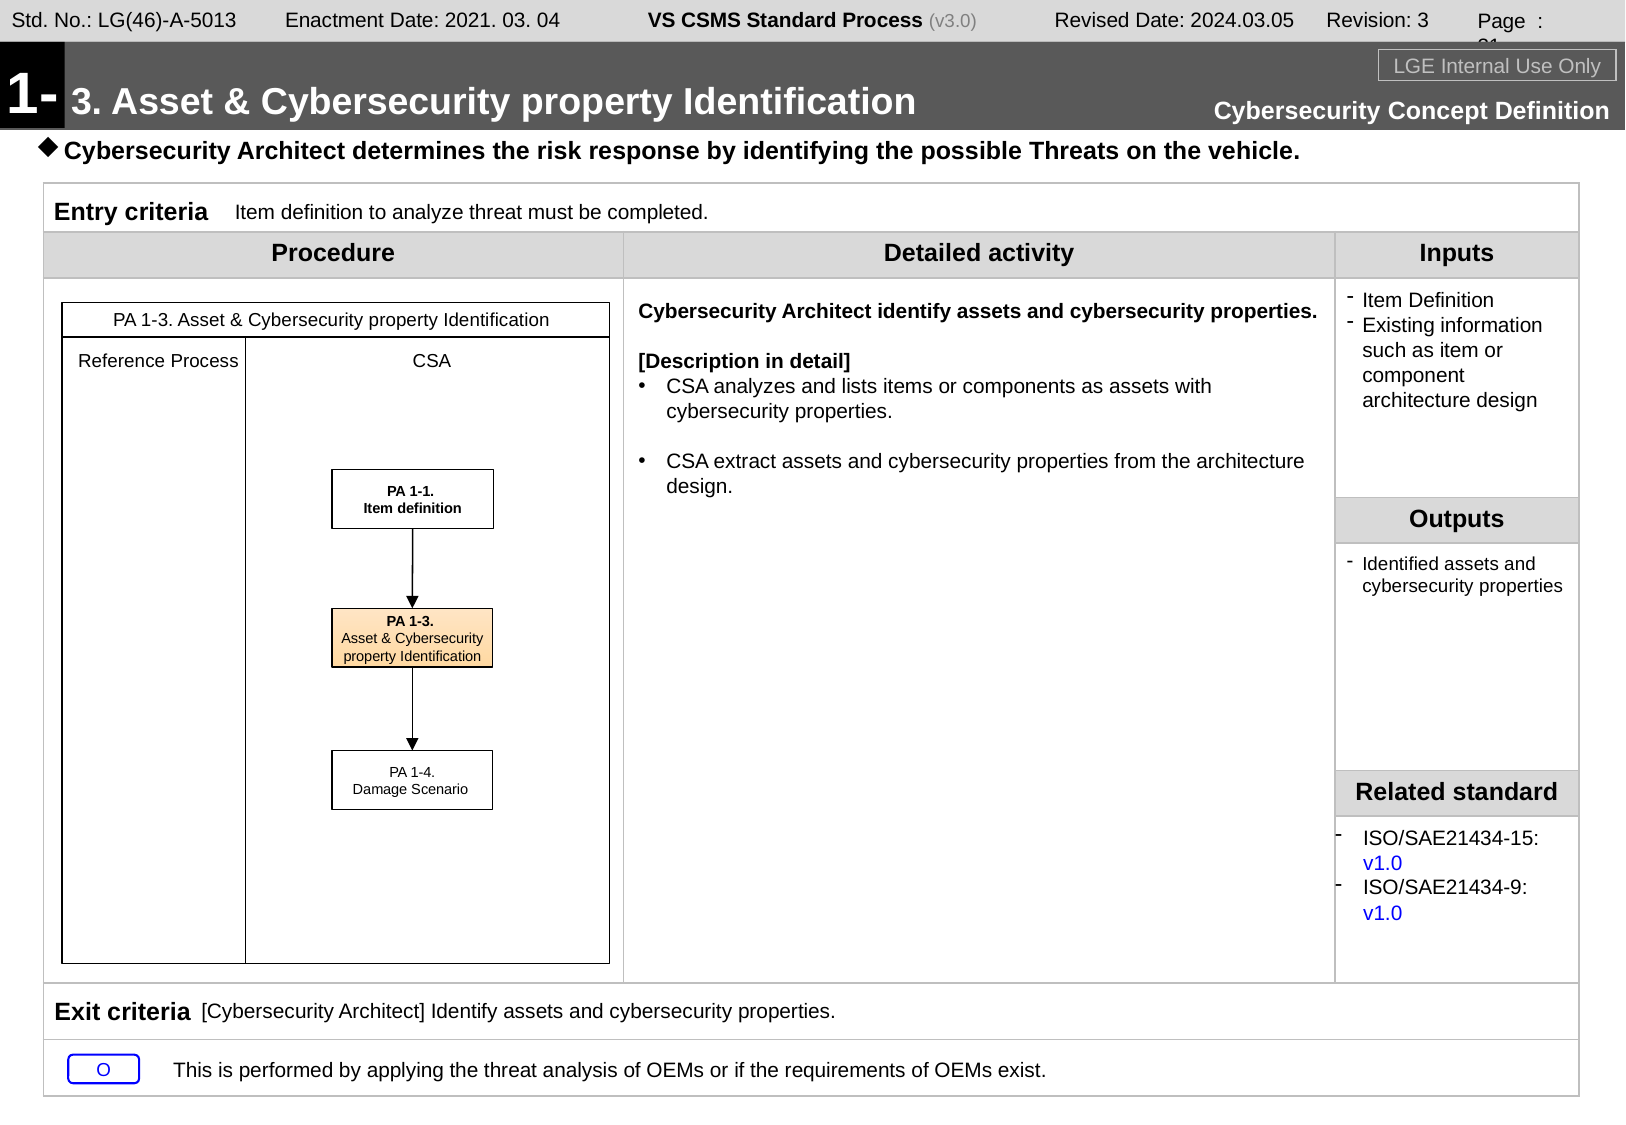

Page  :  31
1-
#
m
3. Asset & Cybersecurity property Identification
LGE Internal Use Only
Cybersecurity Concept Definition
Cybersecurity Architect determines the risk response by identifying the possible Threats on the vehicle.
Item definition to analyze threat must be completed.
Item Definition
Existing information such as item or component architecture design

Cybersecurity Architect identify assets and cybersecurity properties.

[Description in detail]
CSA analyzes and lists items or components as assets with cybersecurity properties.

CSA extract assets and cybersecurity properties from the architecture design.

PA 1-3. Asset & Cybersecurity property Identification

Reference Process
CSA
PA 1-1.
Item definition
Identified assets and cybersecurity properties
PA 1-3.
Asset & Cybersecurity property Identification
PA 1-4.
Damage Scenario
ISO/SAE21434-15: v1.0
ISO/SAE21434-9: v1.0

[Cybersecurity Architect] Identify assets and cybersecurity properties.
This is performed by applying the threat analysis of OEMs or if the requirements of OEMs exist.
O